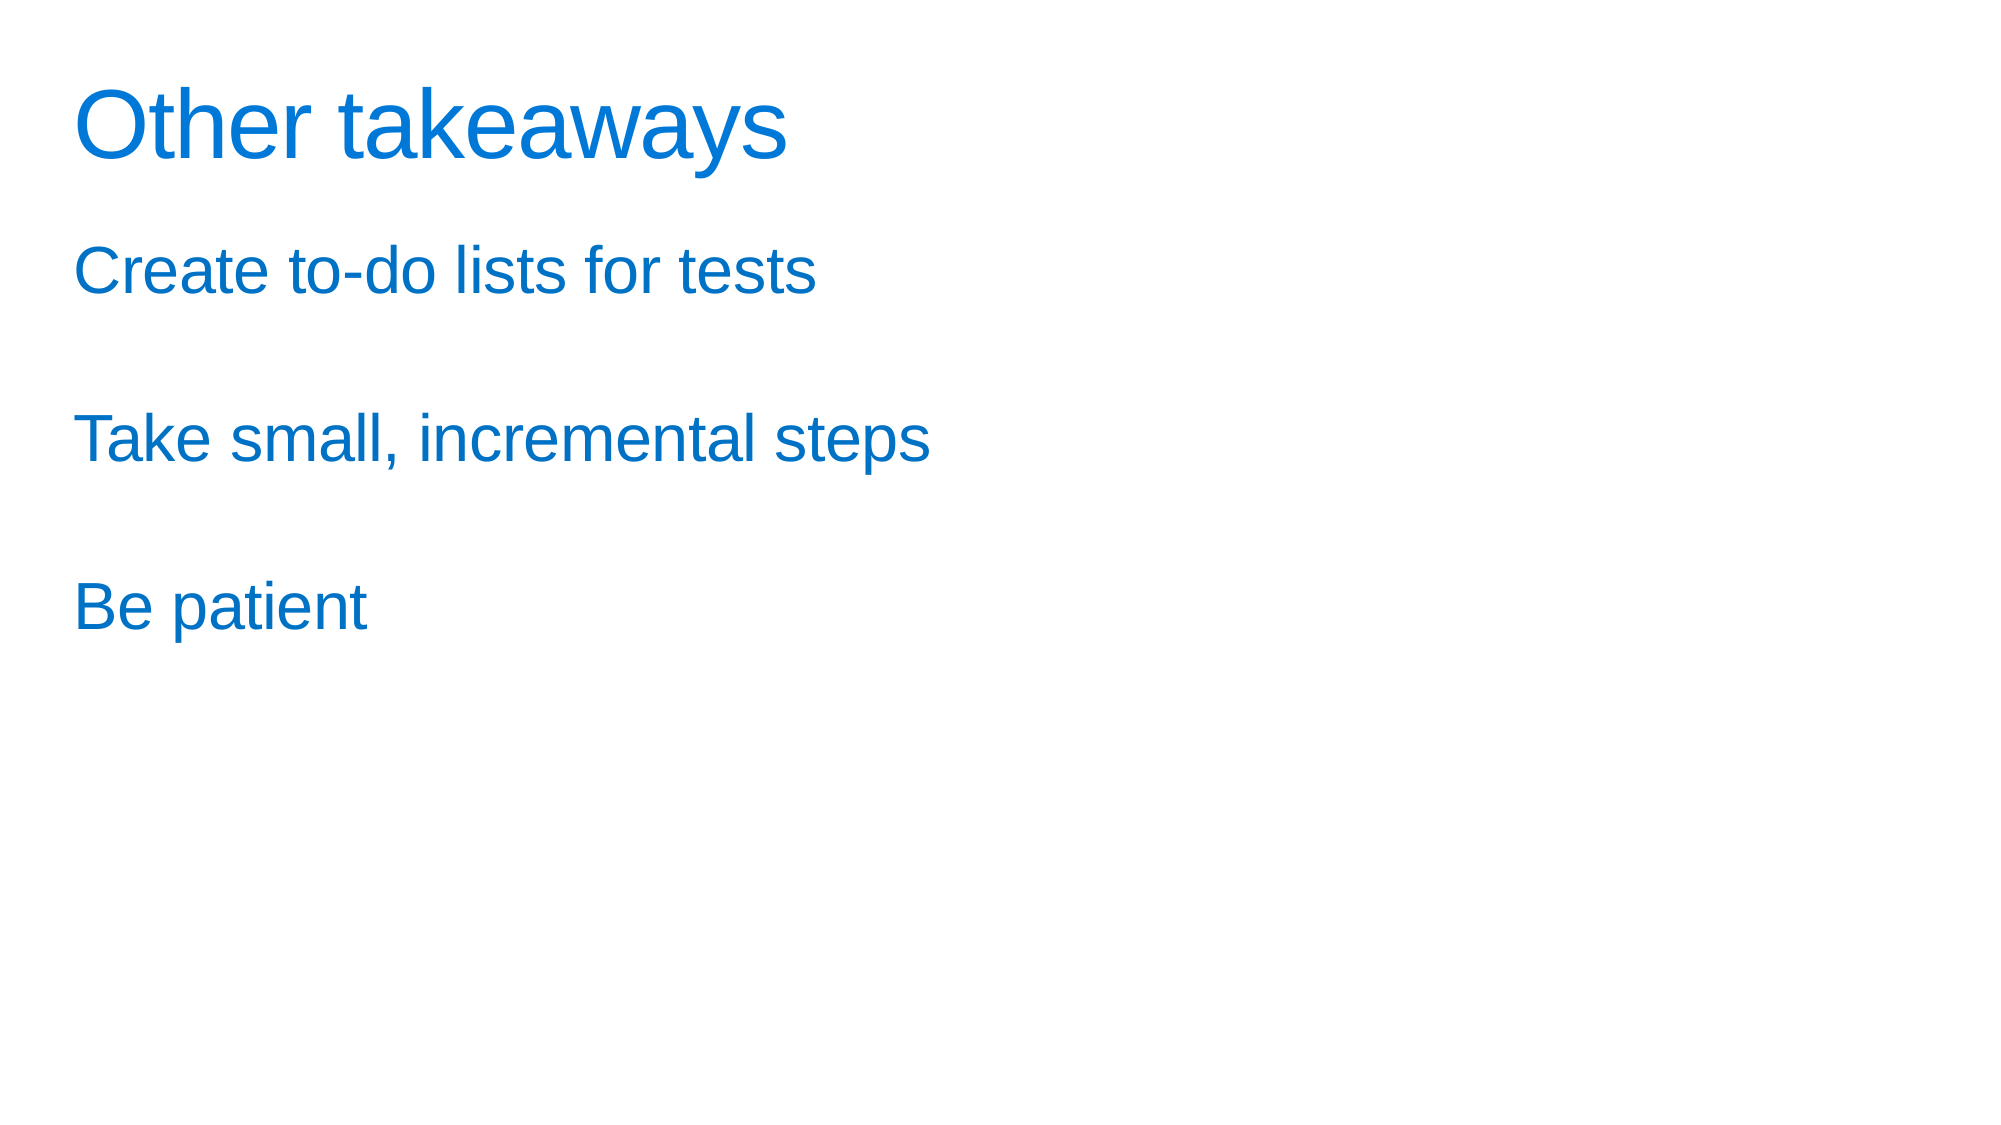

# Other takeaways
Create to-do lists for tests

Take small, incremental steps

Be patient